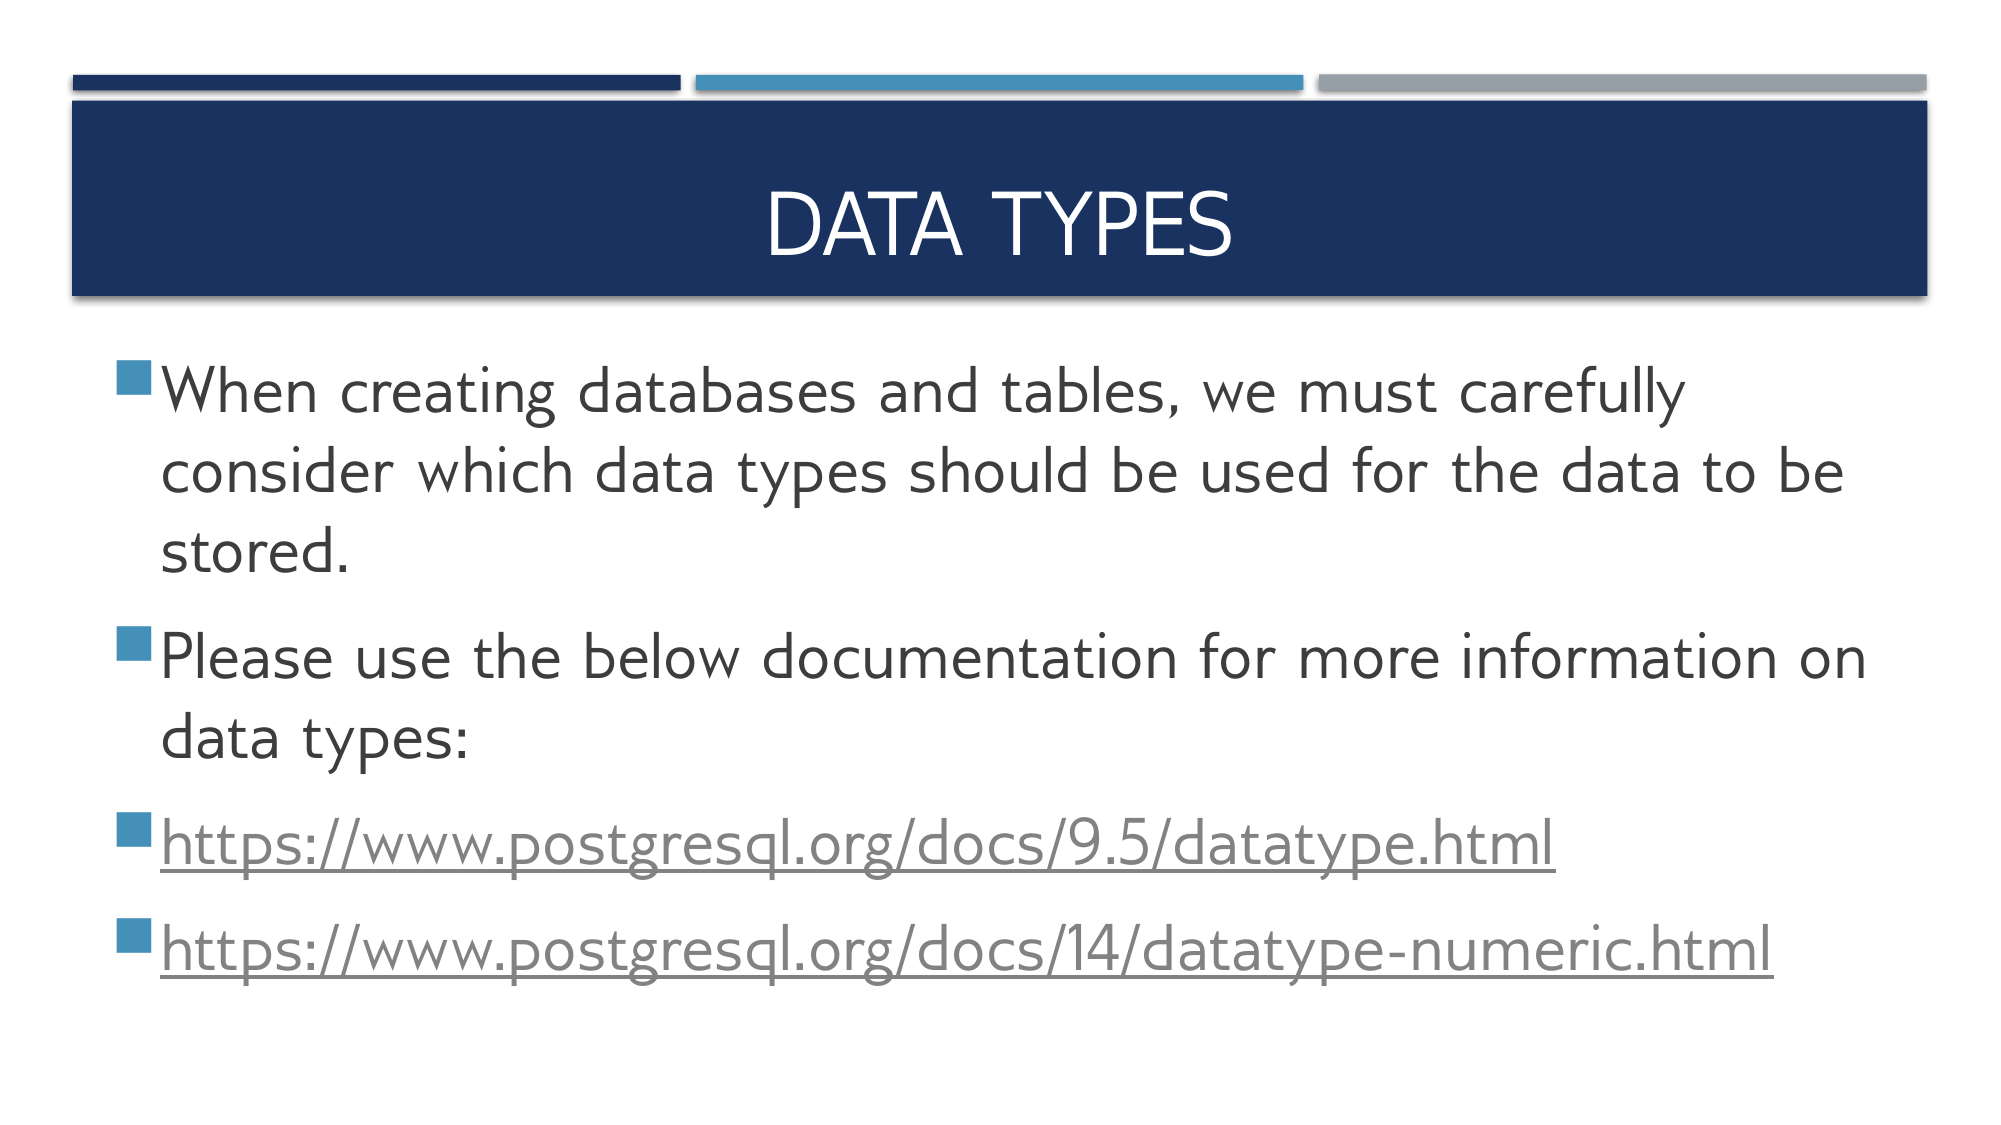

# Data types
When creating databases and tables, we must carefully consider which data types should be used for the data to be stored.
Please use the below documentation for more information on data types:
https://www.postgresql.org/docs/9.5/datatype.html
https://www.postgresql.org/docs/14/datatype-numeric.html